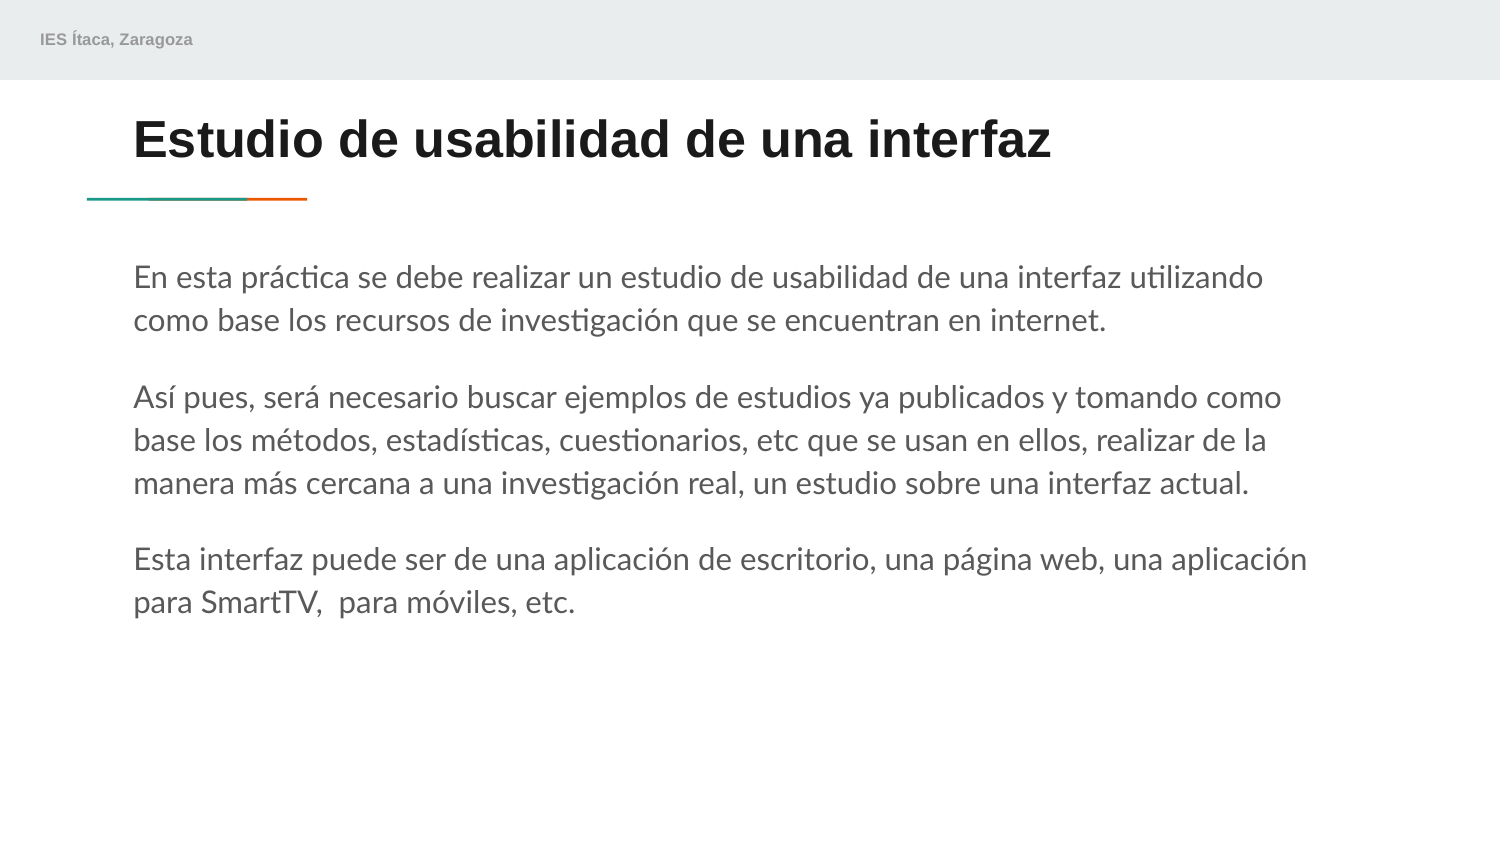

# Estudio de usabilidad de una interfaz
En esta práctica se debe realizar un estudio de usabilidad de una interfaz utilizando como base los recursos de investigación que se encuentran en internet.
Así pues, será necesario buscar ejemplos de estudios ya publicados y tomando como base los métodos, estadísticas, cuestionarios, etc que se usan en ellos, realizar de la manera más cercana a una investigación real, un estudio sobre una interfaz actual.
Esta interfaz puede ser de una aplicación de escritorio, una página web, una aplicación para SmartTV,  para móviles, etc.